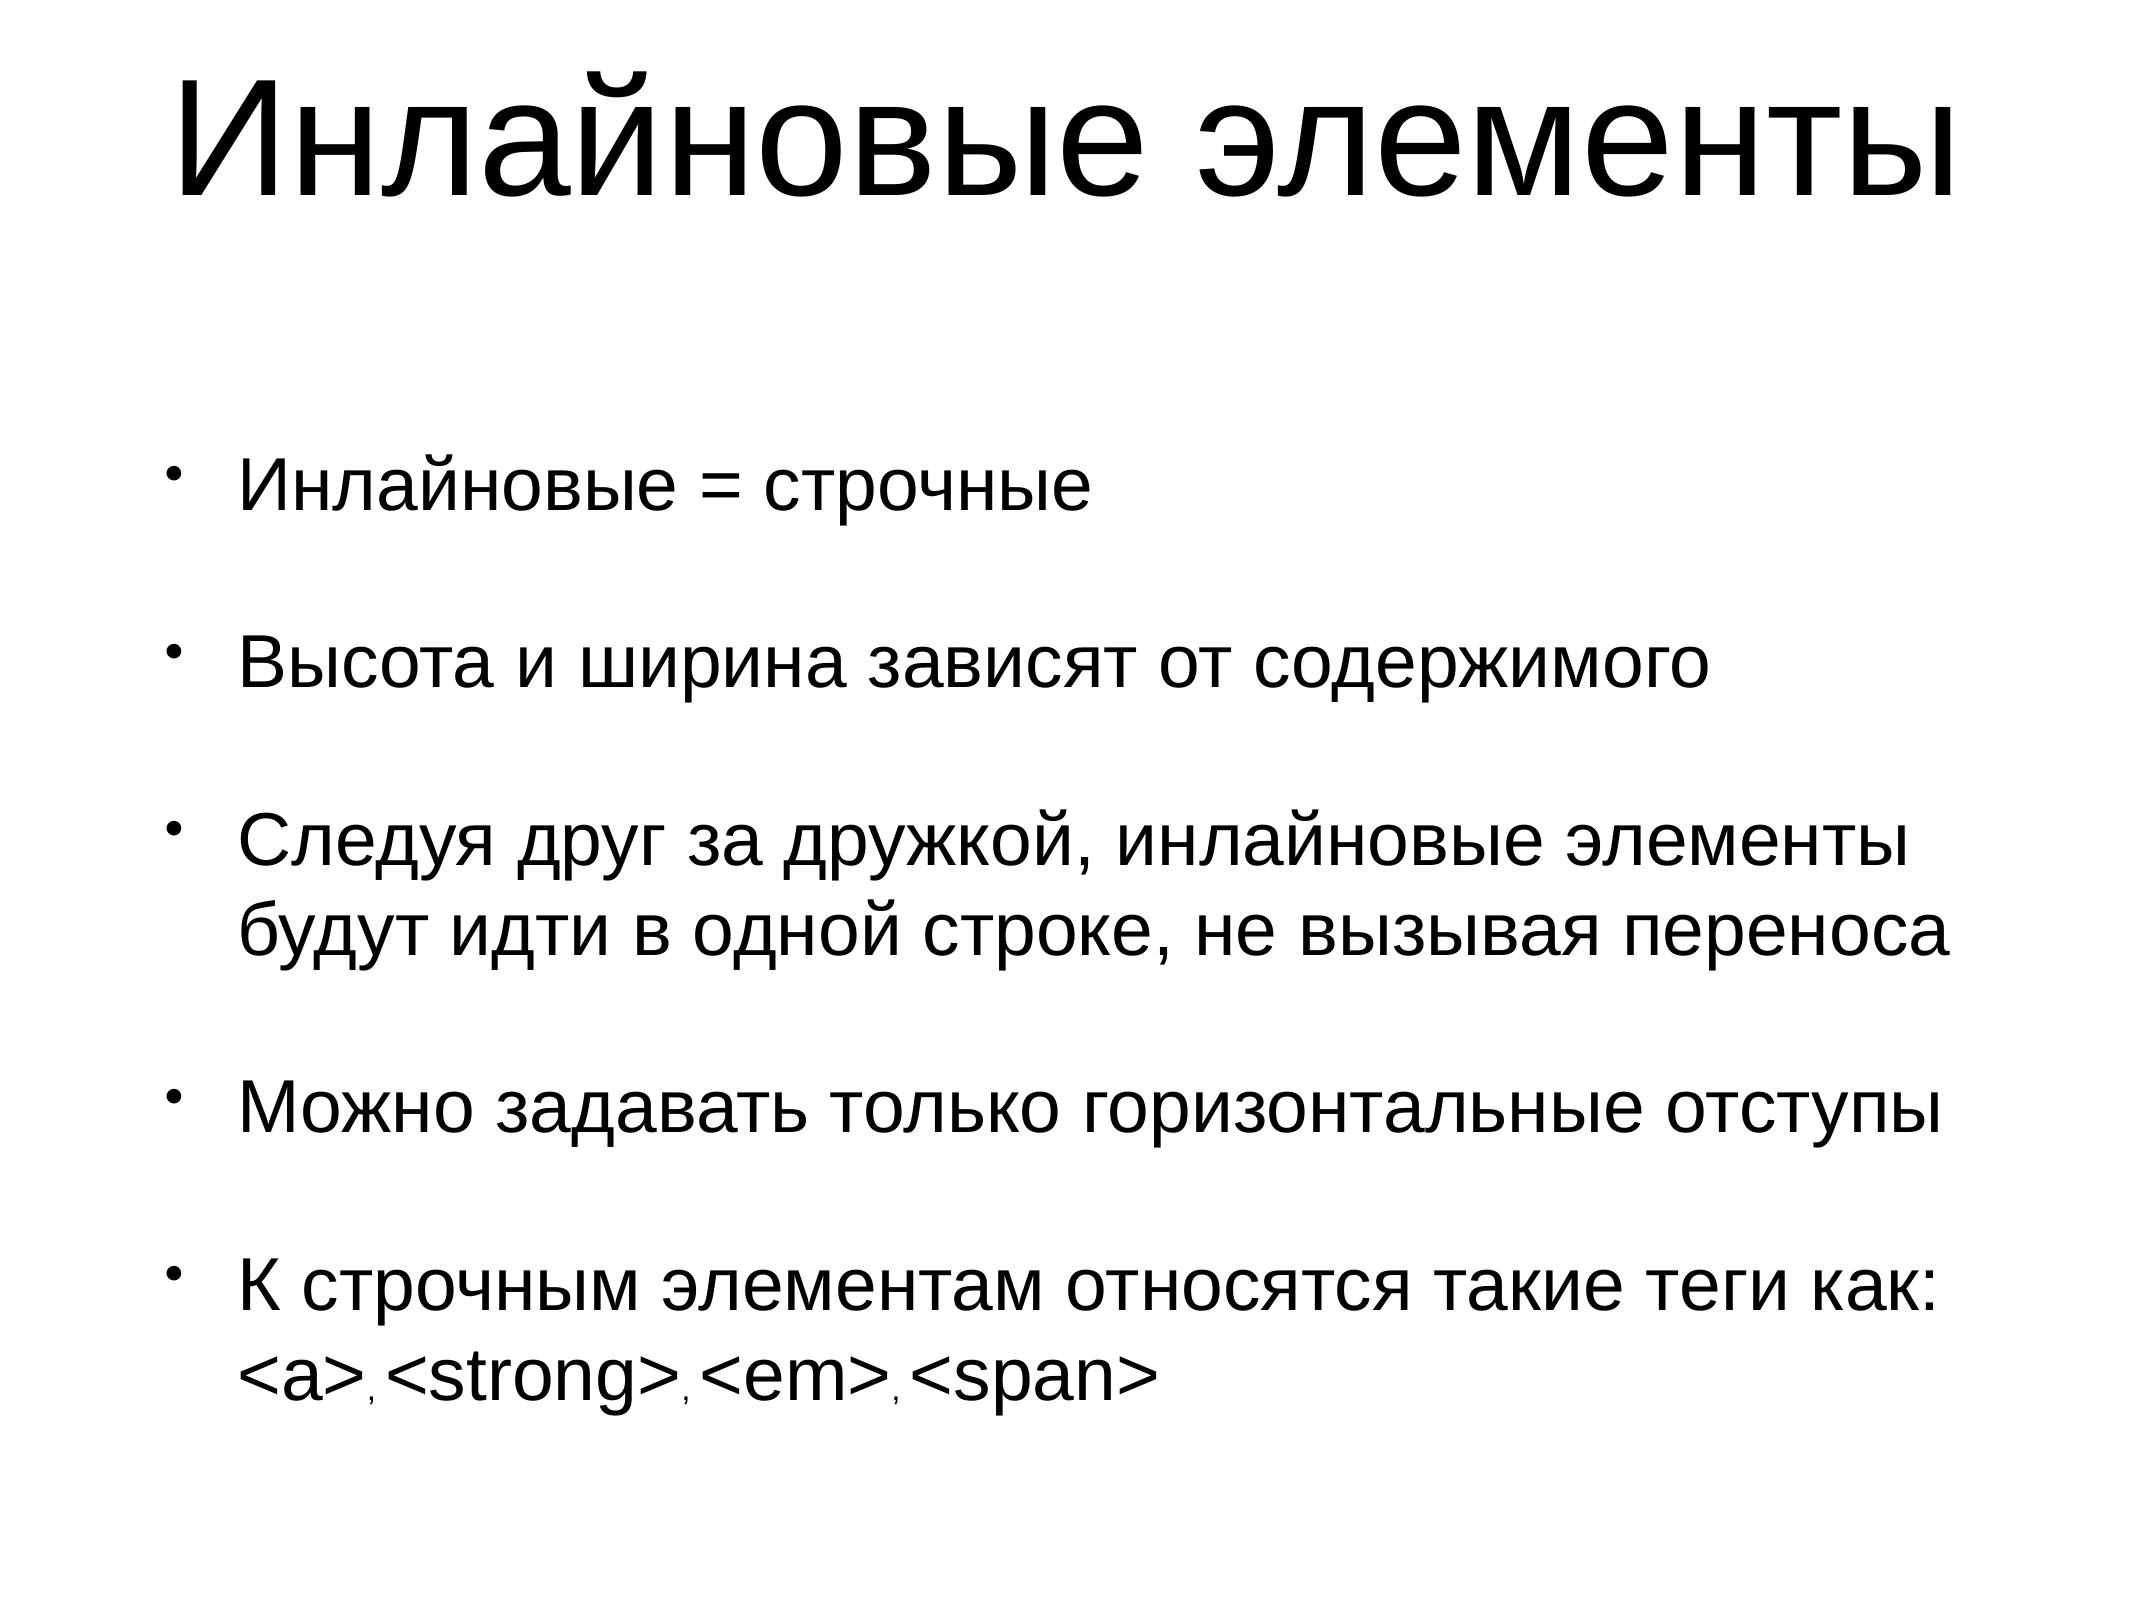

# Инлайновые элементы
Инлайновые = строчные
Высота и ширина зависят от содержимого
Следуя друг за дружкой, инлайновые элементы будут идти в одной строке, не вызывая переноса
Можно задавать только горизонтальные отступы
К строчным элементам относятся такие теги как: <a>, <strong>, <em>, <span>